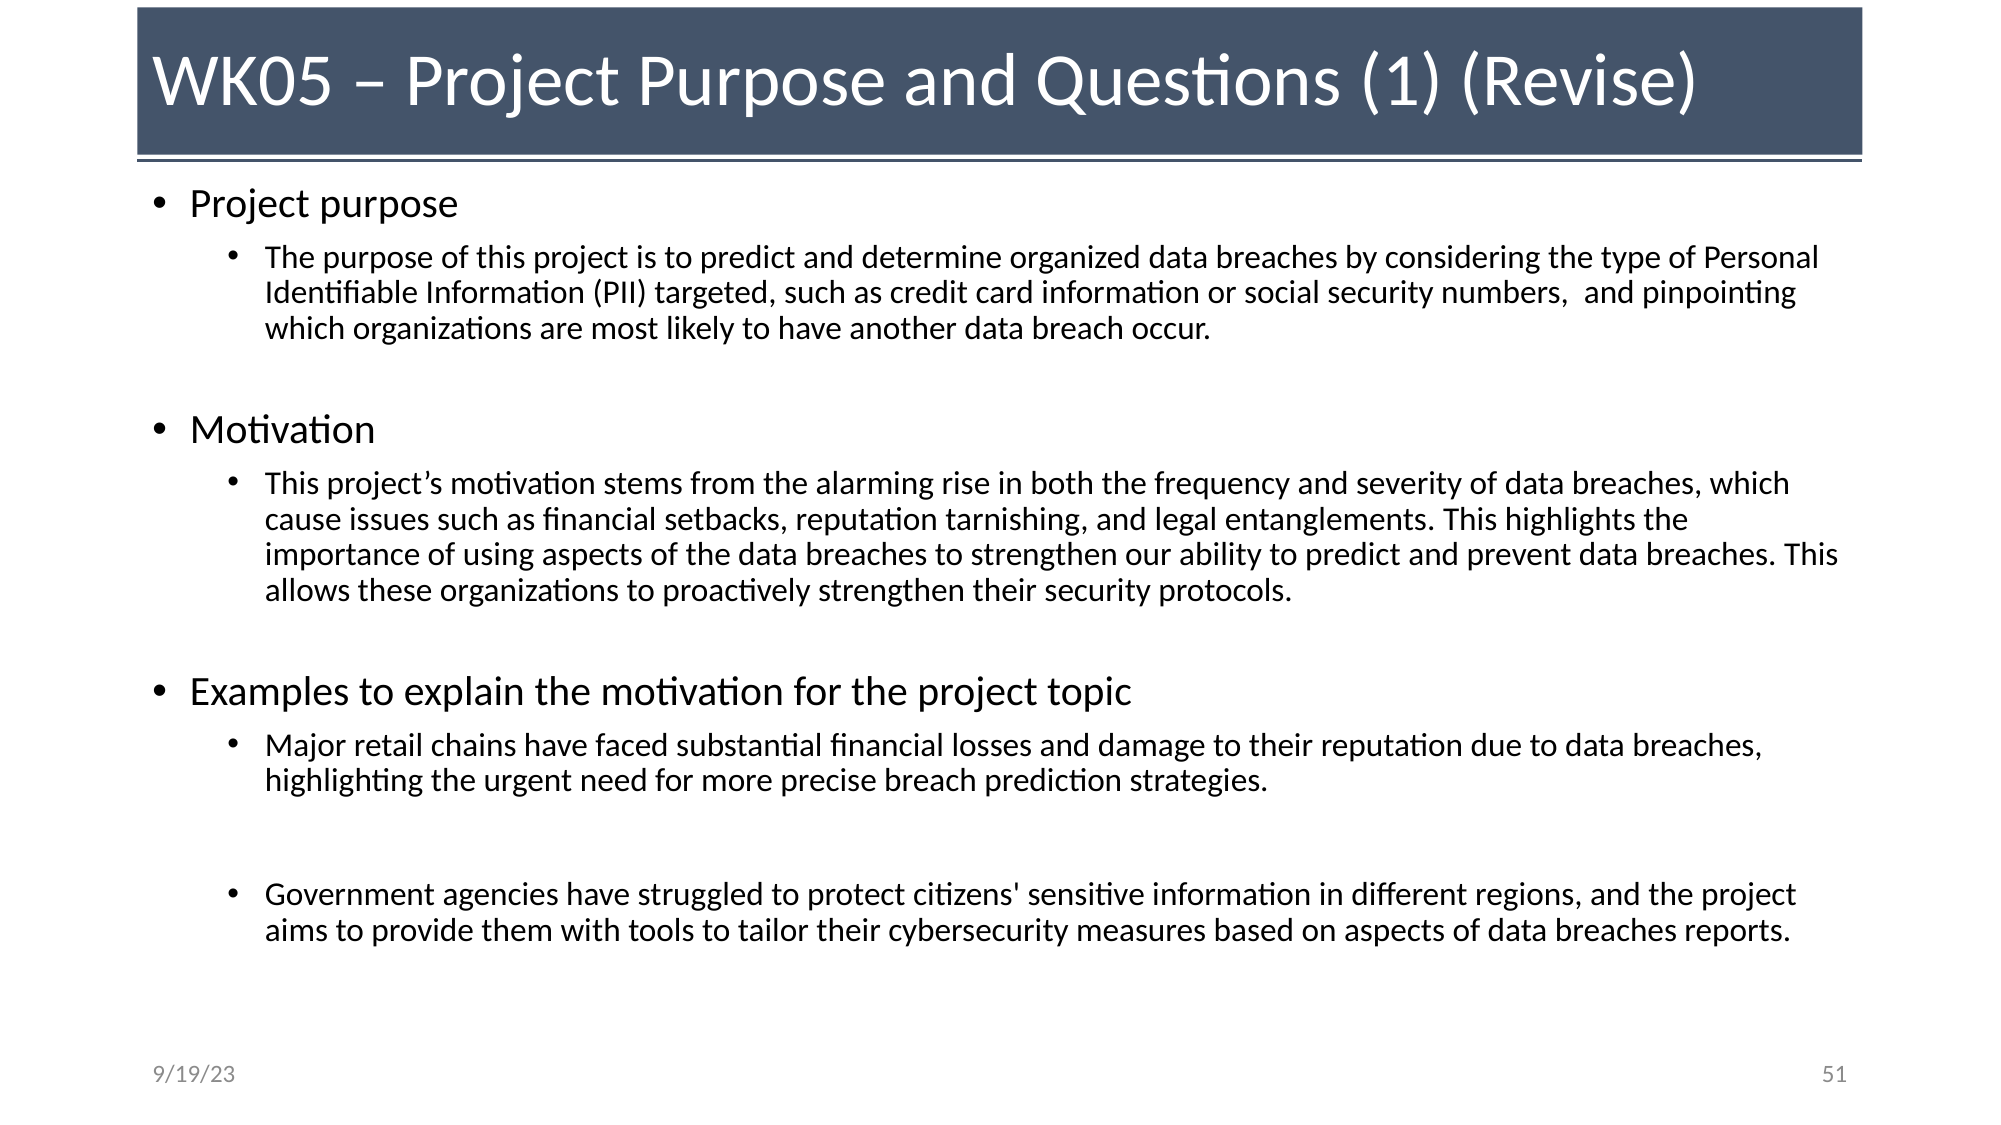

# WK05 – Project Purpose and Questions (1) (Revise)
Project purpose
The purpose of this project is to predict and determine organized data breaches by considering the type of Personal Identifiable Information (PII) targeted, such as credit card information or social security numbers,  and pinpointing which organizations are most likely to have another data breach occur.

Motivation
This project’s motivation stems from the alarming rise in both the frequency and severity of data breaches, which cause issues such as financial setbacks, reputation tarnishing, and legal entanglements. This highlights the importance of using aspects of the data breaches to strengthen our ability to predict and prevent data breaches. This allows these organizations to proactively strengthen their security protocols.

Examples to explain the motivation for the project topic
Major retail chains have faced substantial financial losses and damage to their reputation due to data breaches, highlighting the urgent need for more precise breach prediction strategies.

Government agencies have struggled to protect citizens' sensitive information in different regions, and the project aims to provide them with tools to tailor their cybersecurity measures based on aspects of data breaches reports.
9/19/23
51